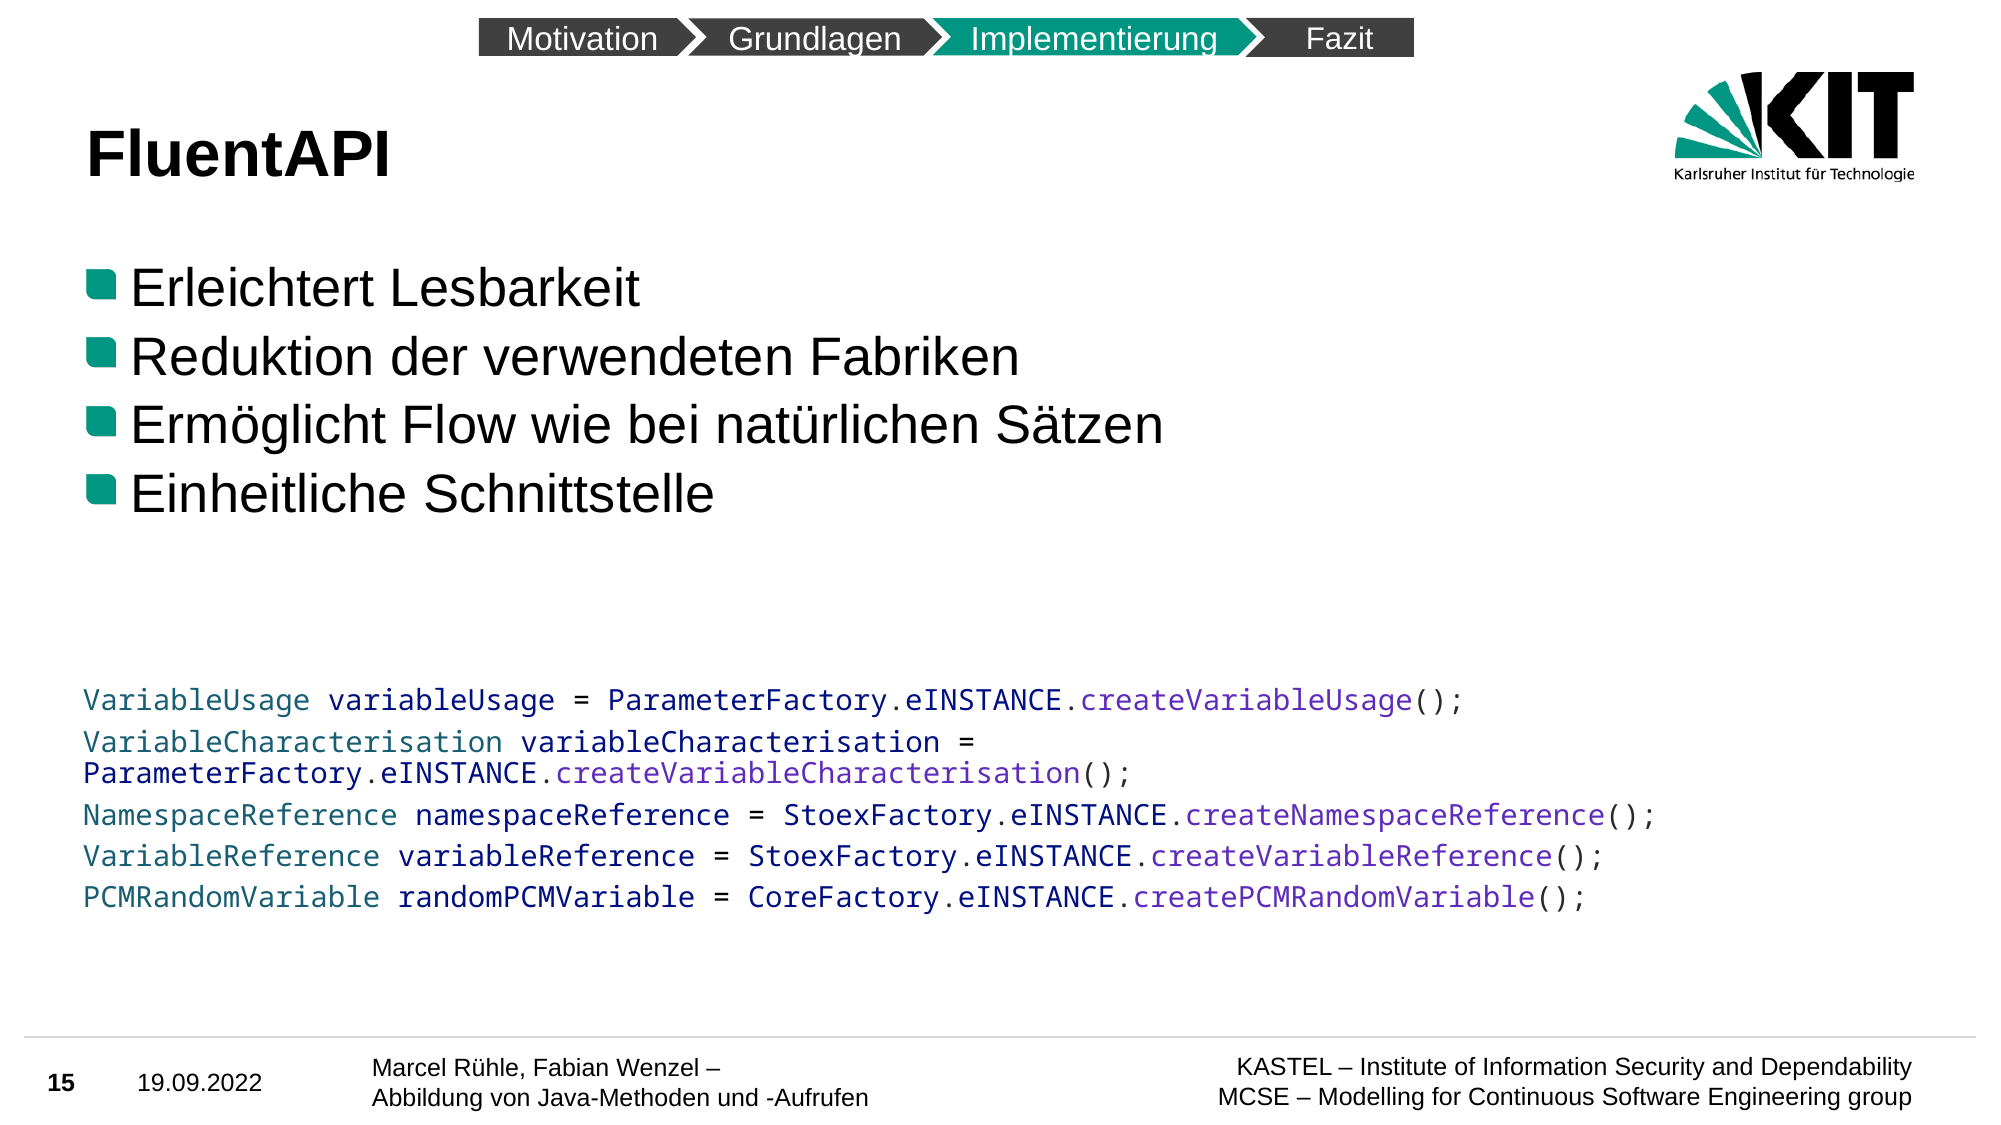

Fazit
Motivation
Implementierung
Grundlagen
# FluentAPI
Erleichtert Lesbarkeit
Reduktion der verwendeten Fabriken
Ermöglicht Flow wie bei natürlichen Sätzen
Einheitliche Schnittstelle
VariableUsage variableUsage = ParameterFactory.eINSTANCE.createVariableUsage();
VariableCharacterisation variableCharacterisation = ParameterFactory.eINSTANCE.createVariableCharacterisation();
NamespaceReference namespaceReference = StoexFactory.eINSTANCE.createNamespaceReference();
VariableReference variableReference = StoexFactory.eINSTANCE.createVariableReference();
PCMRandomVariable randomPCMVariable = CoreFactory.eINSTANCE.createPCMRandomVariable();
15
19.09.2022